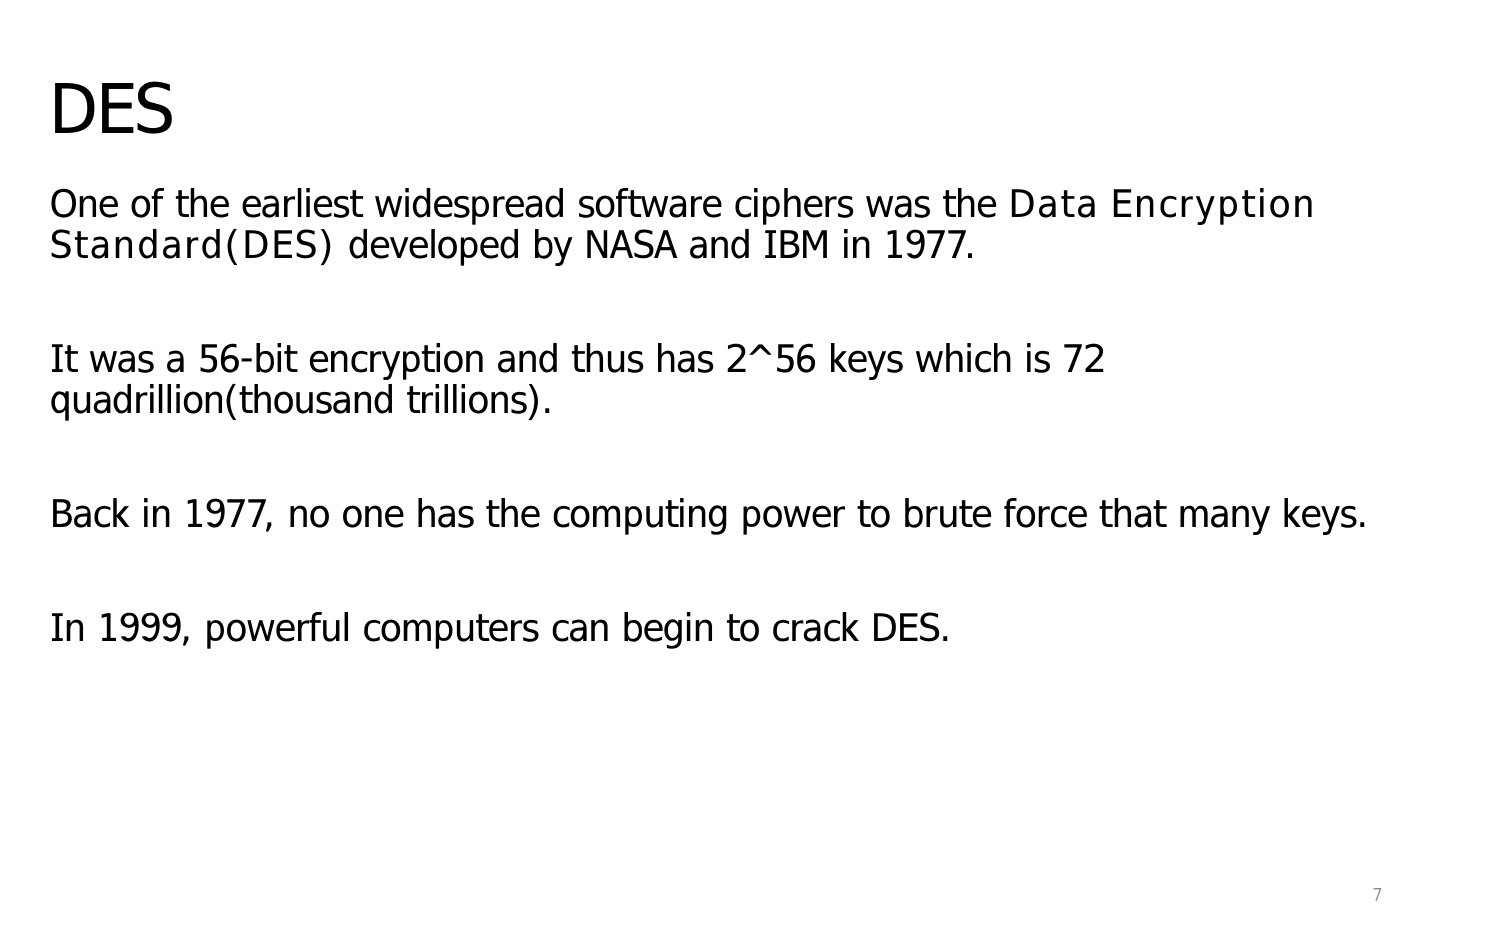

# DES
One of the earliest widespread software ciphers was the Data Encryption Standard(DES) developed by NASA and IBM in 1977.

It was a 56-bit encryption and thus has 2^56 keys which is 72 quadrillion(thousand trillions).

Back in 1977, no one has the computing power to brute force that many keys.

In 1999, powerful computers can begin to crack DES.

7